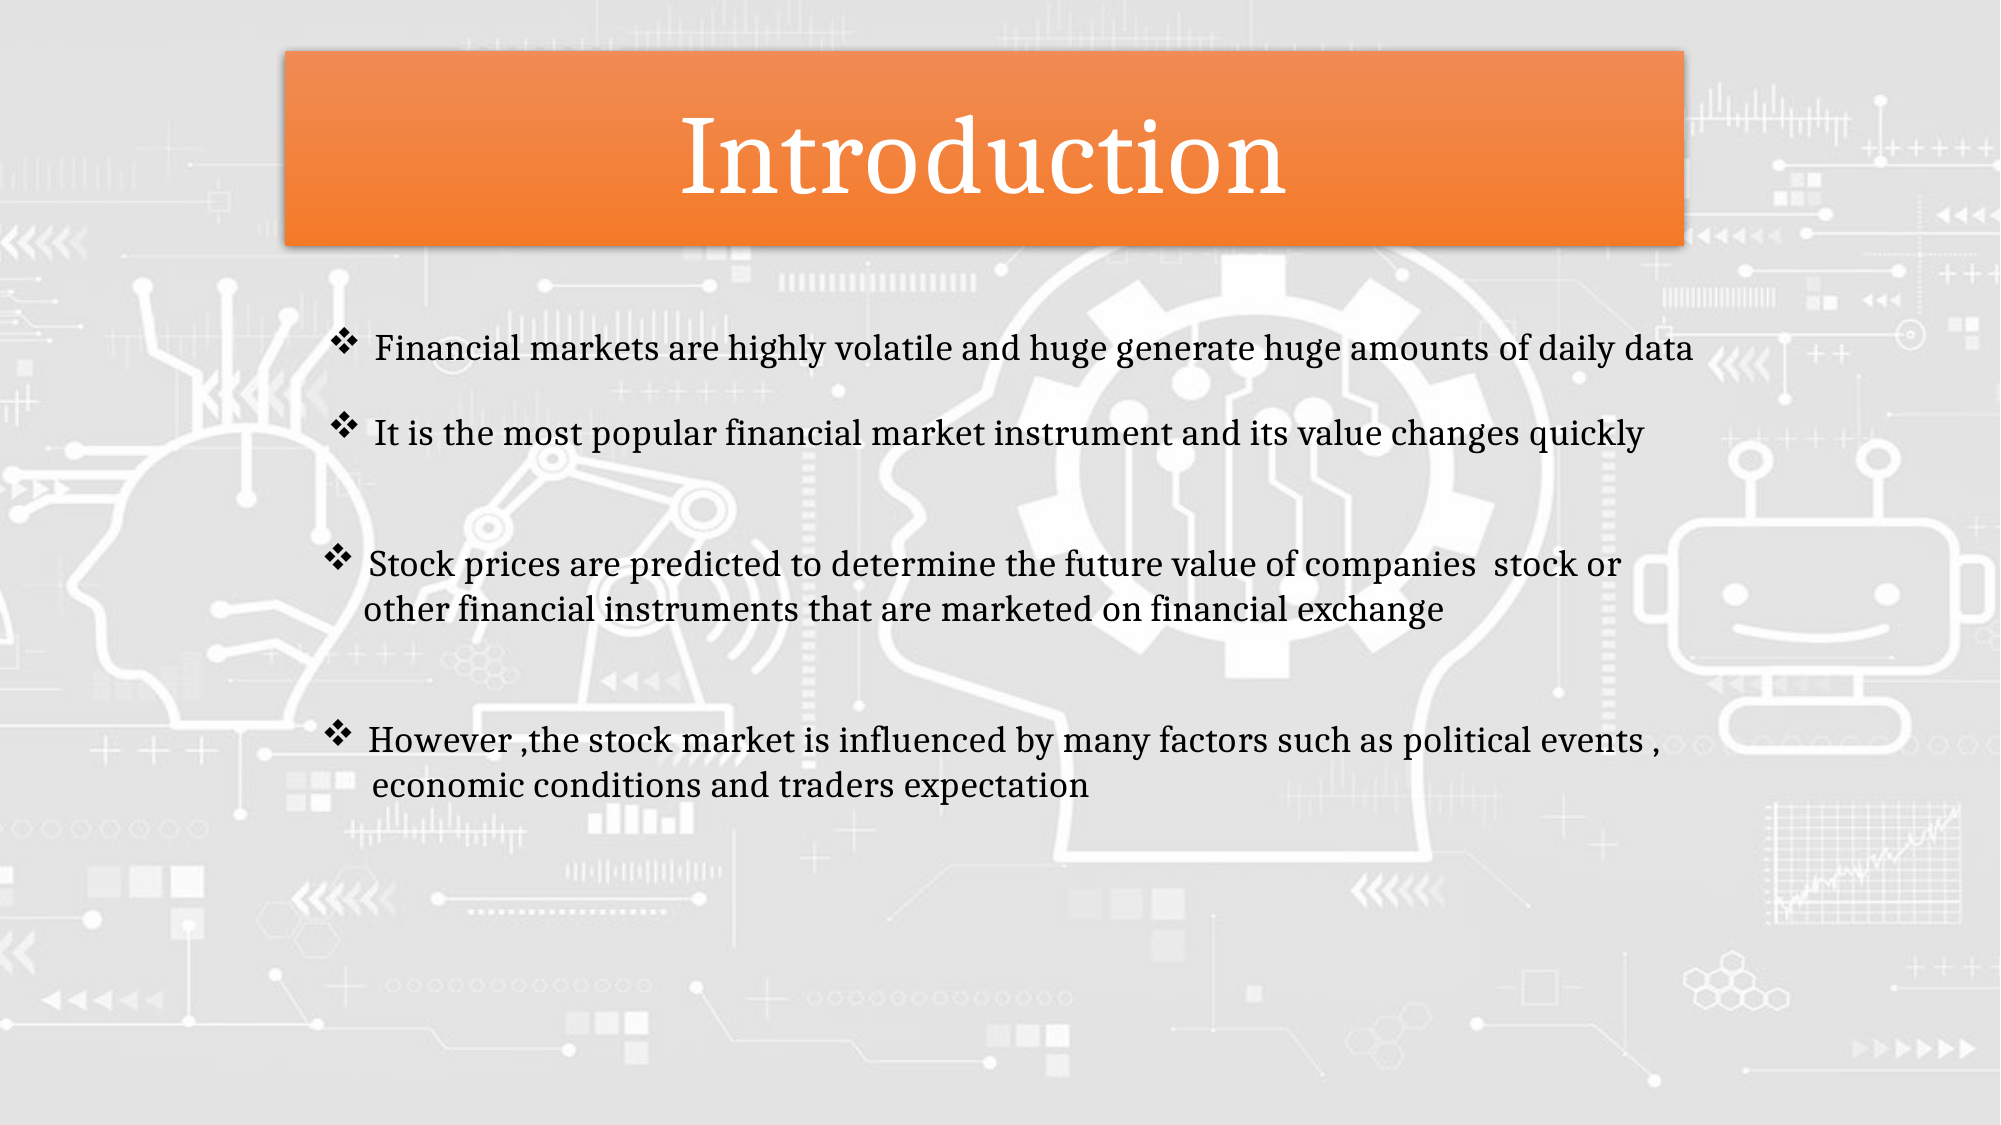

Introduction
Financial markets are highly volatile and huge generate huge amounts of daily data

It is the most popular financial market instrument and its value changes quickly
Stock prices are predicted to determine the future value of companies  stock or
     other financial instruments that are marketed on financial exchange
However ,the stock market is influenced by many factors such as political events ,
      economic conditions and traders expectation